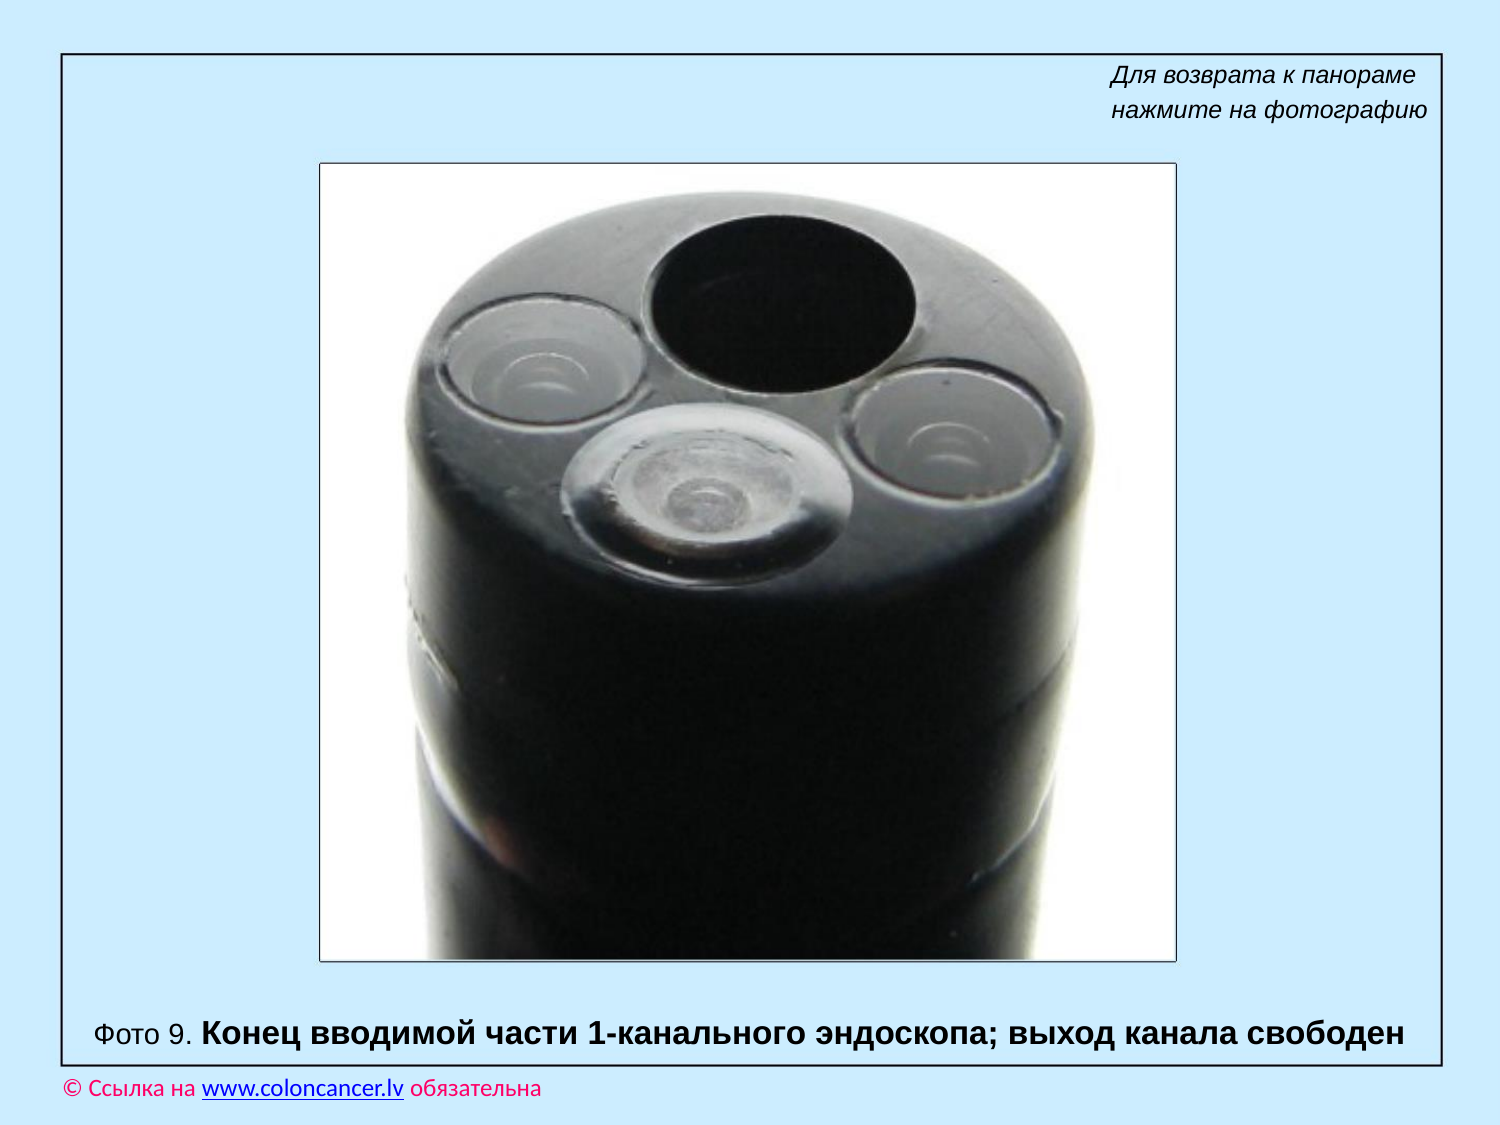

Для возврата к панораме
нажмите на фотографию

Фото 9. Конец вводимой части 1-канального эндоскопа; выход канала свободен
© Ссылка на www.coloncancer.lv обязательна